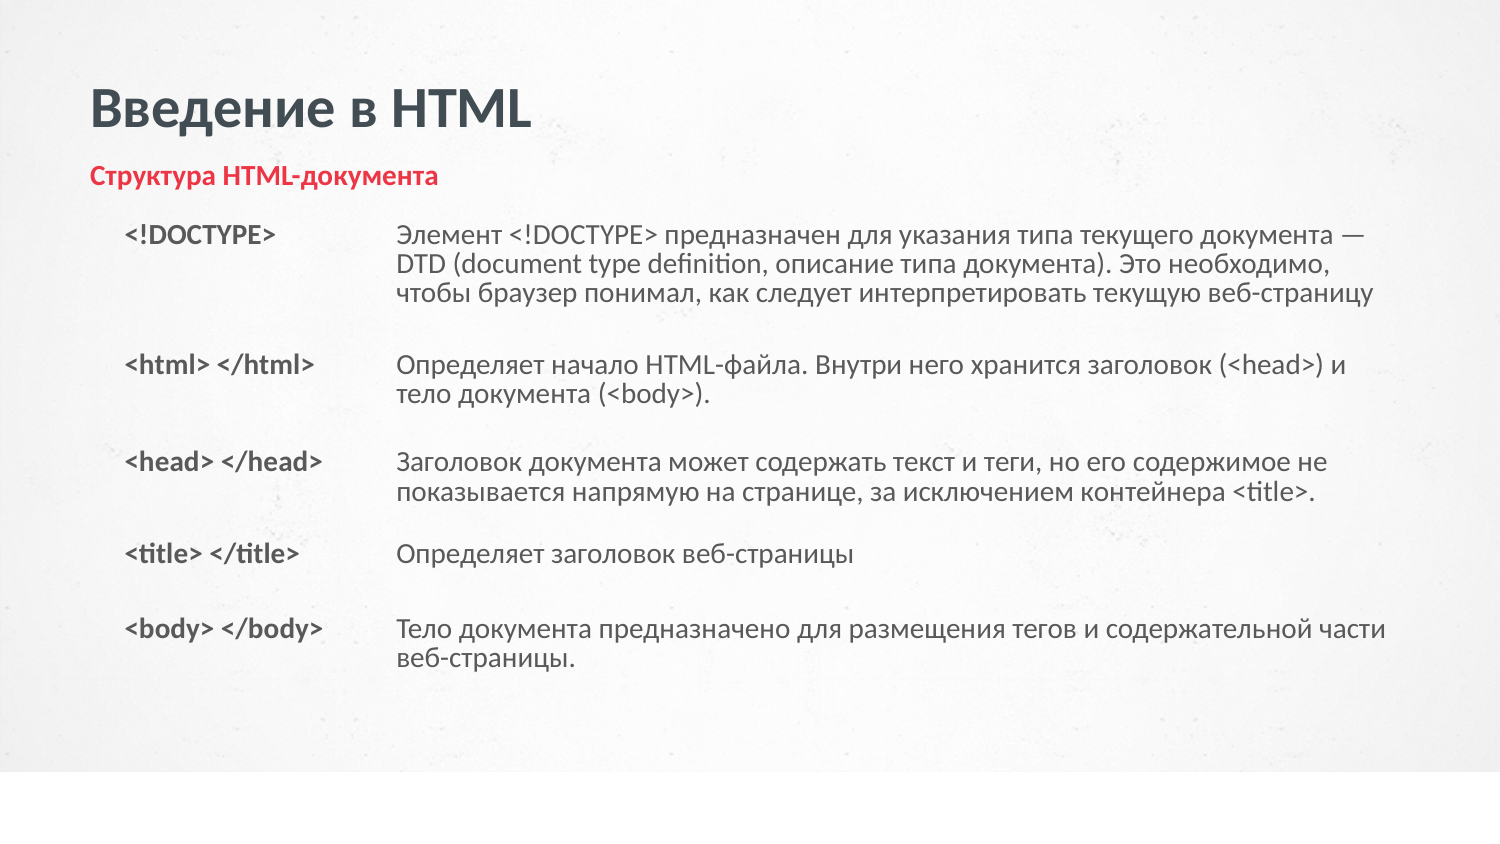

# Введение в HTML
Структура HTML-документа
| <!DOCTYPE> | Элемент <!DOCTYPE> предназначен для указания типа текущего документа — DTD (document type definition, описание типа документа). Это необходимо, чтобы браузер понимал, как следует интерпретировать текущую веб-страницу |
| --- | --- |
| <html> </html> | Определяет начало HTML-файла. Внутри него хранится заголовок (<head>) и тело документа (<body>). |
| <head> </head> | Заголовок документа может содержать текст и теги, но его содержимое не показывается напрямую на странице, за исключением контейнера <title>. |
| <title> </title> | Определяет заголовок веб-страницы |
| <body> </body> | Тело документа предназначено для размещения тегов и содержательной части веб-страницы. |